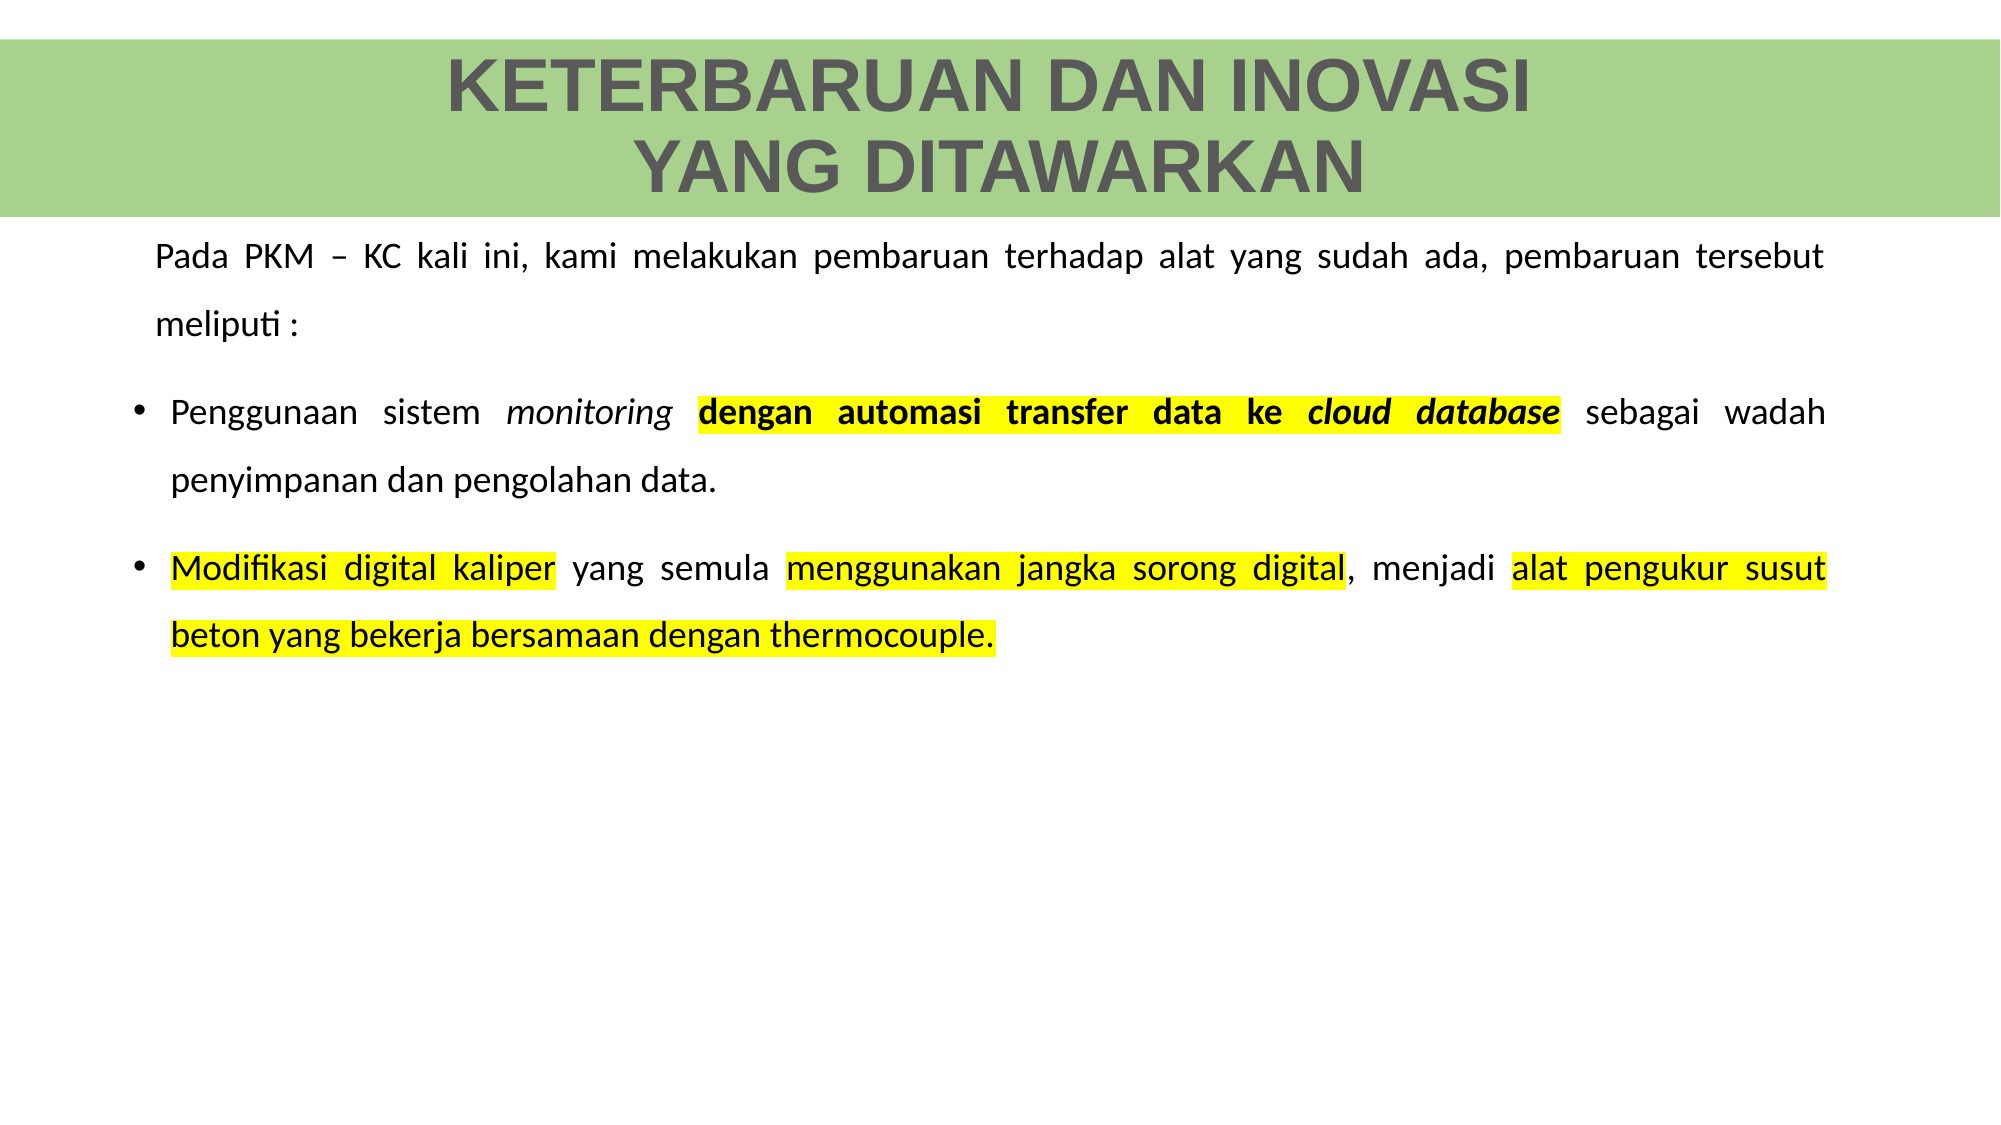

# KETERBARUAN DAN INOVASI YANG DITAWARKAN
Pada PKM – KC kali ini, kami melakukan pembaruan terhadap alat yang sudah ada, pembaruan tersebut meliputi :
Penggunaan sistem monitoring dengan automasi transfer data ke cloud database sebagai wadah penyimpanan dan pengolahan data.
Modifikasi digital kaliper yang semula menggunakan jangka sorong digital, menjadi alat pengukur susut beton yang bekerja bersamaan dengan thermocouple.